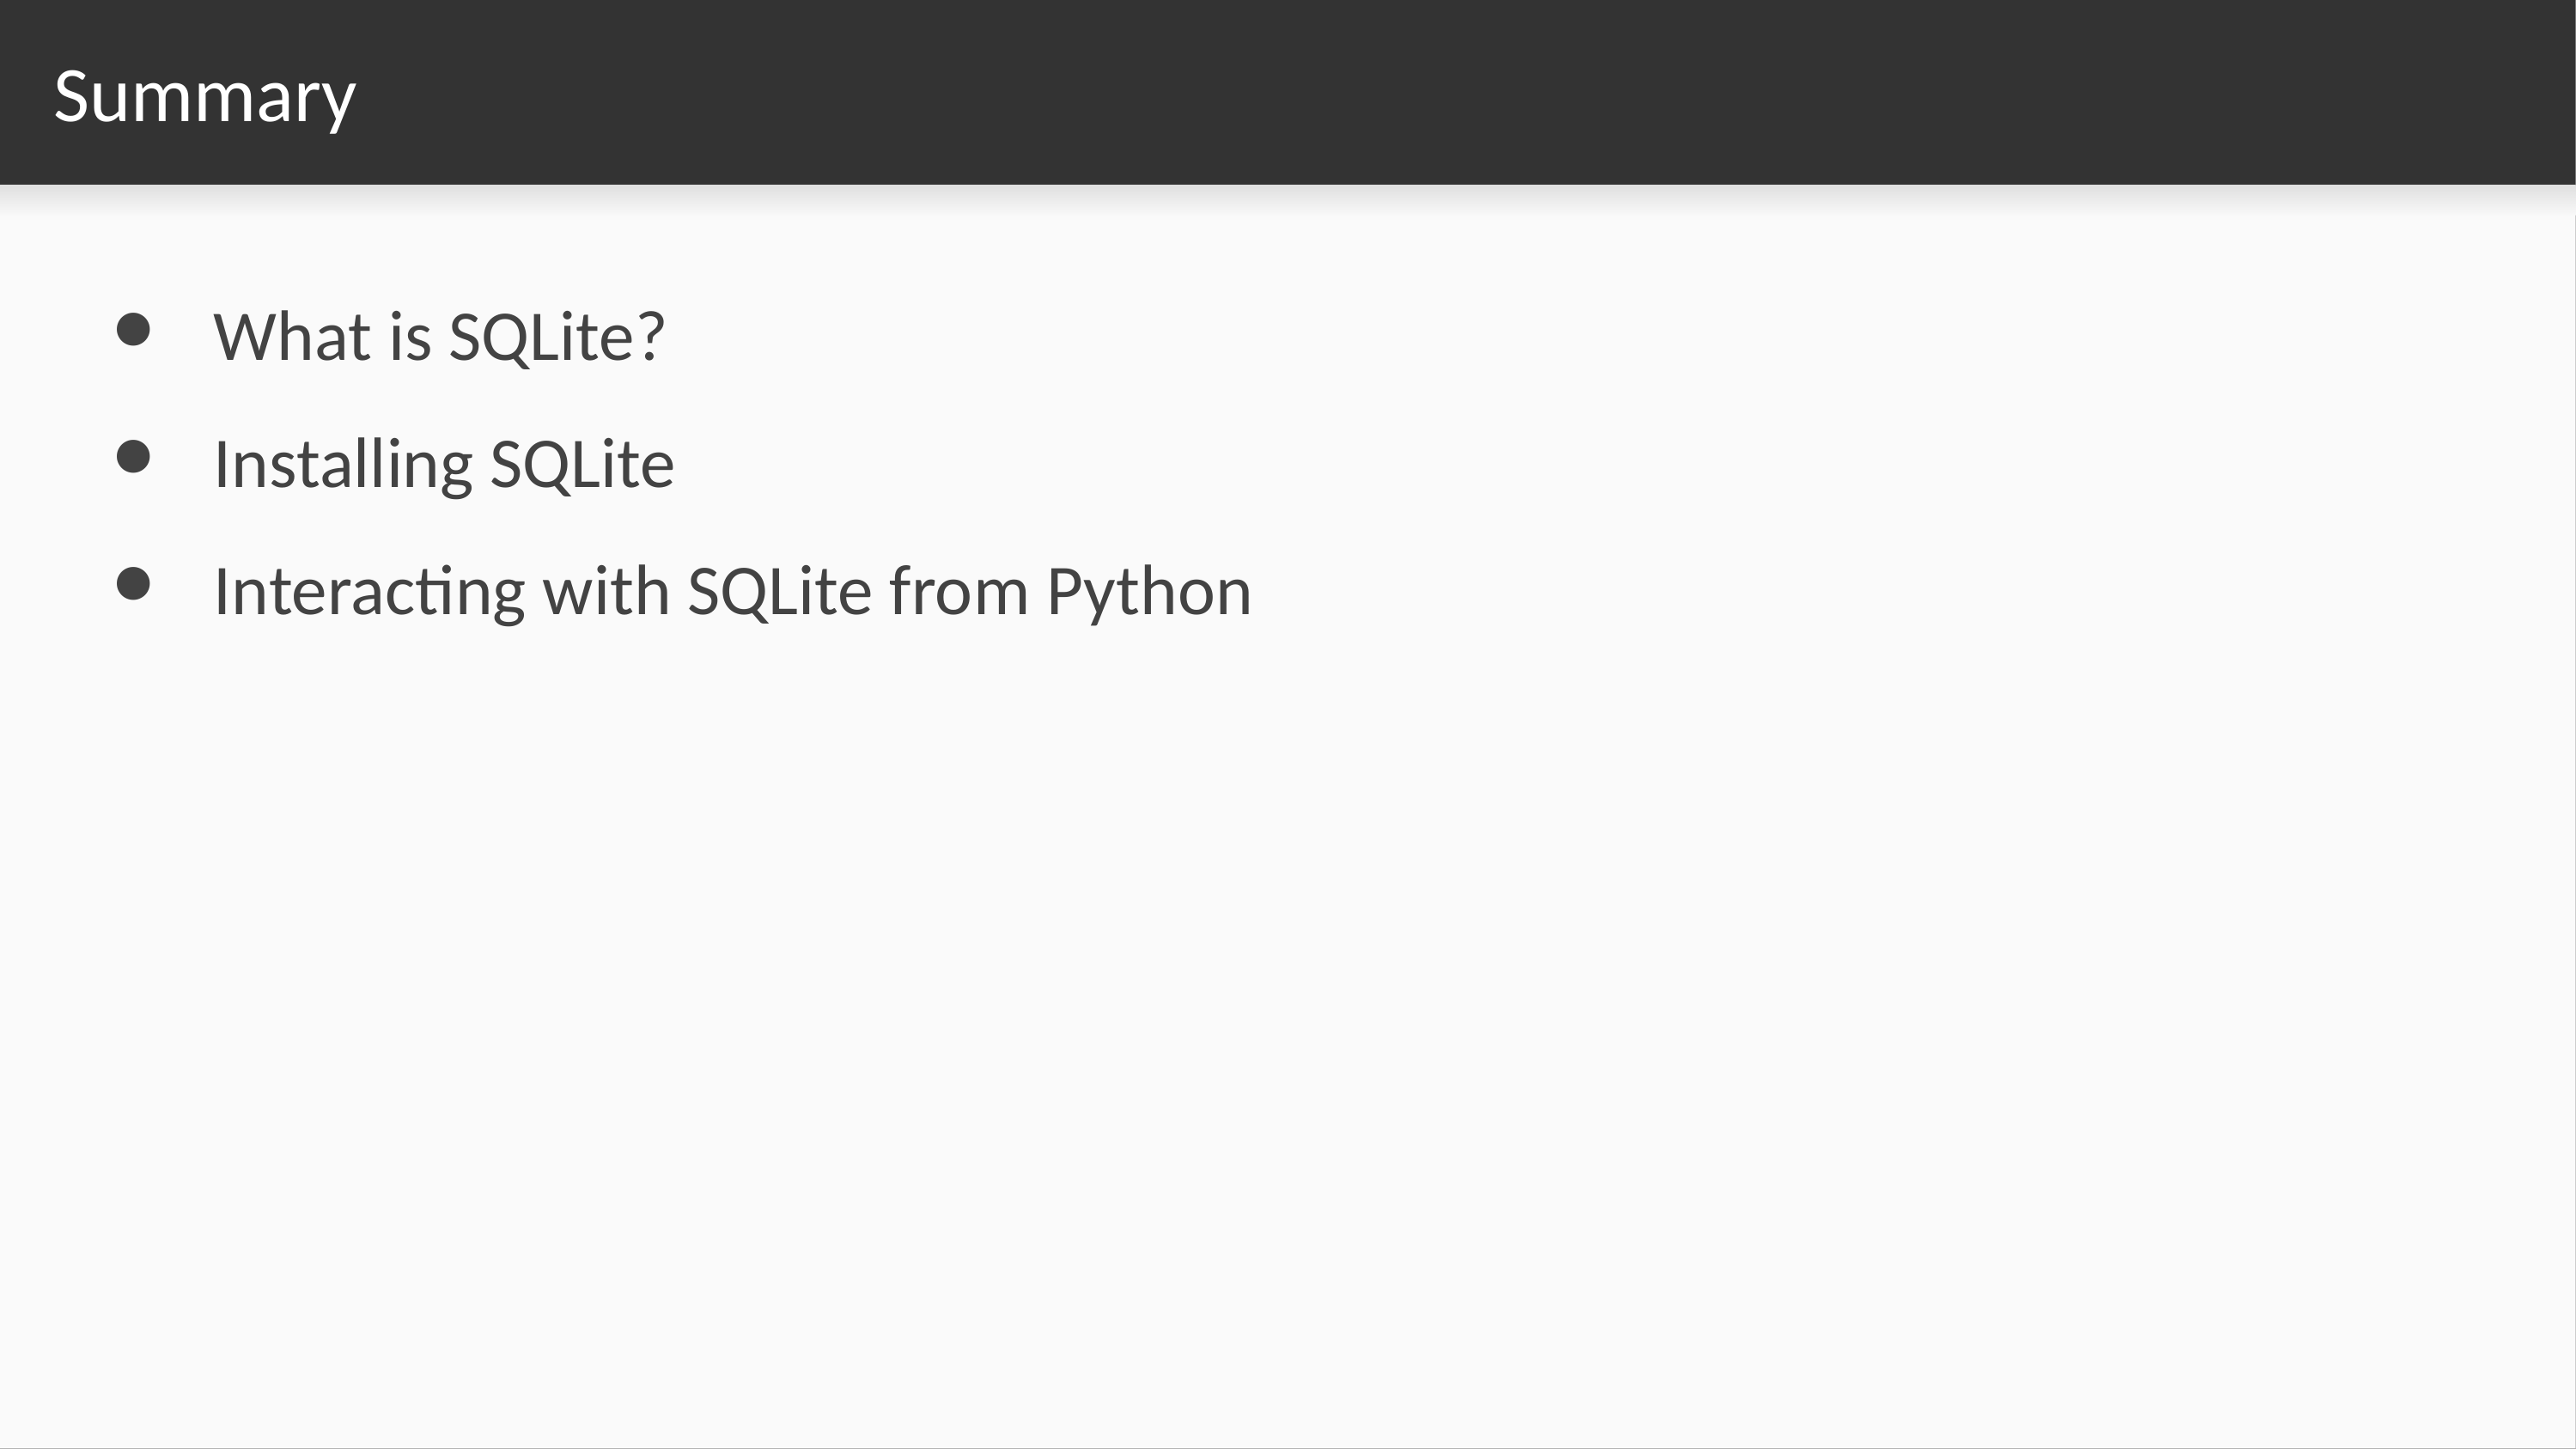

# Summary
What is SQLite?
Installing SQLite
Interacting with SQLite from Python